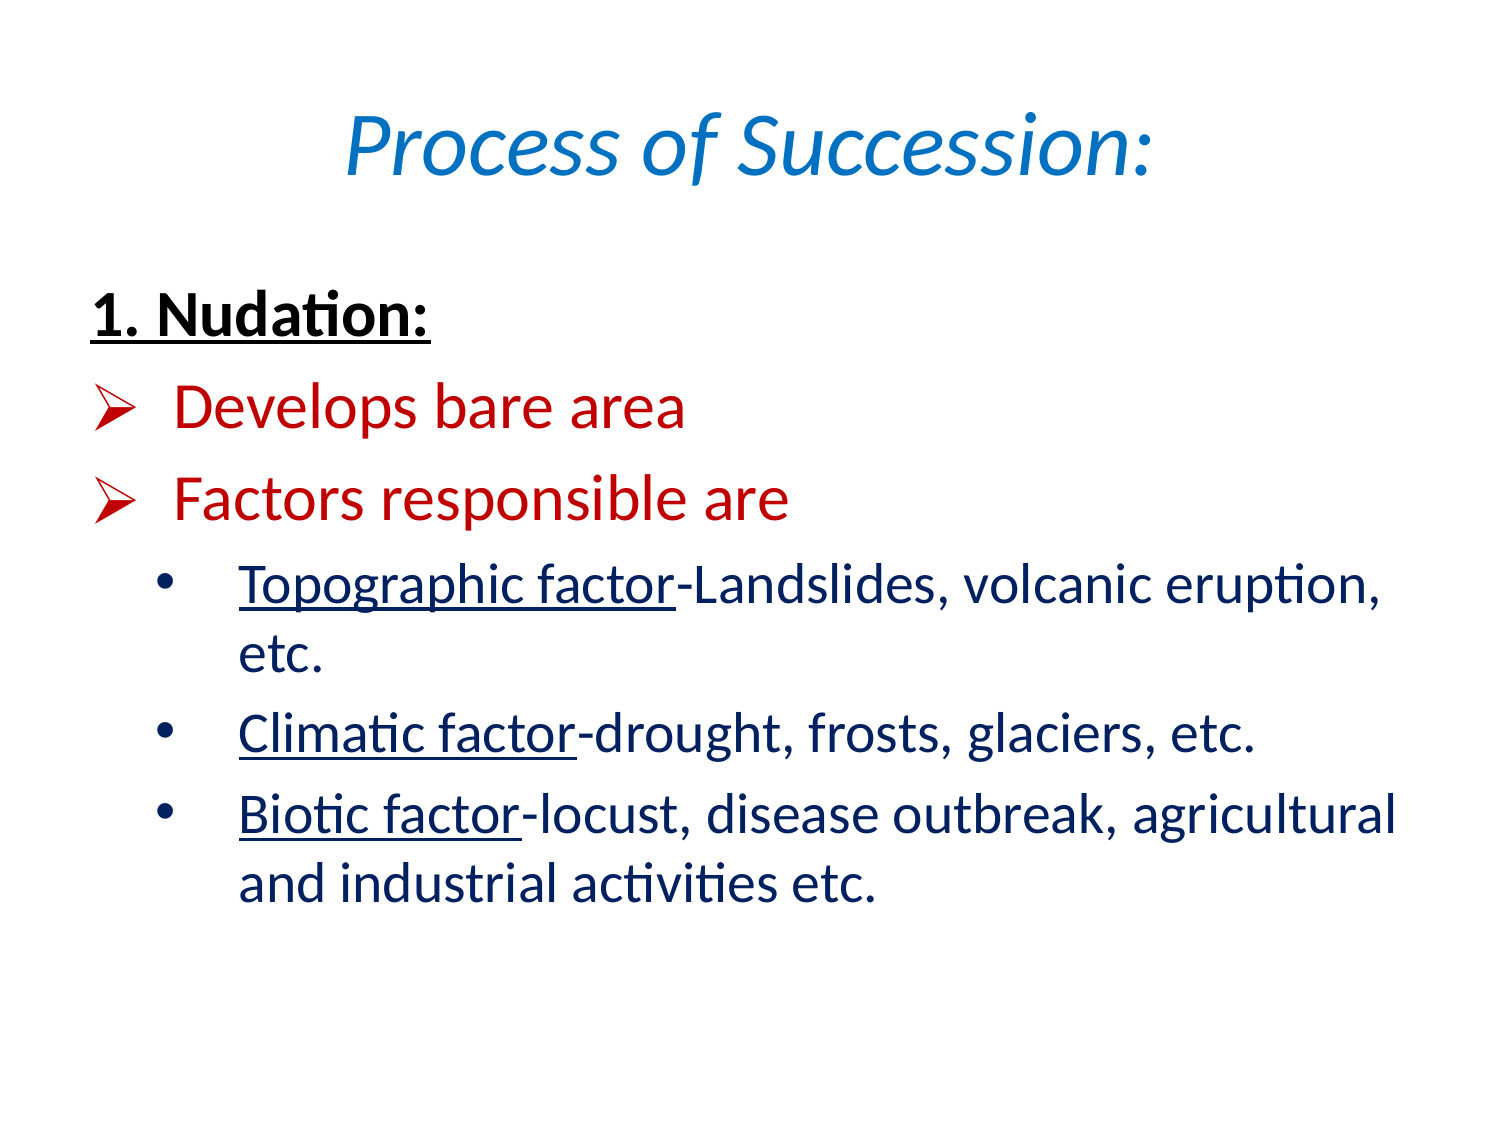

# Process of Succession:
1. Nudation:
Develops bare area
Factors responsible are
Topographic factor-Landslides, volcanic eruption, etc.
Climatic factor-drought, frosts, glaciers, etc.
Biotic factor-locust, disease outbreak, agricultural and industrial activities etc.